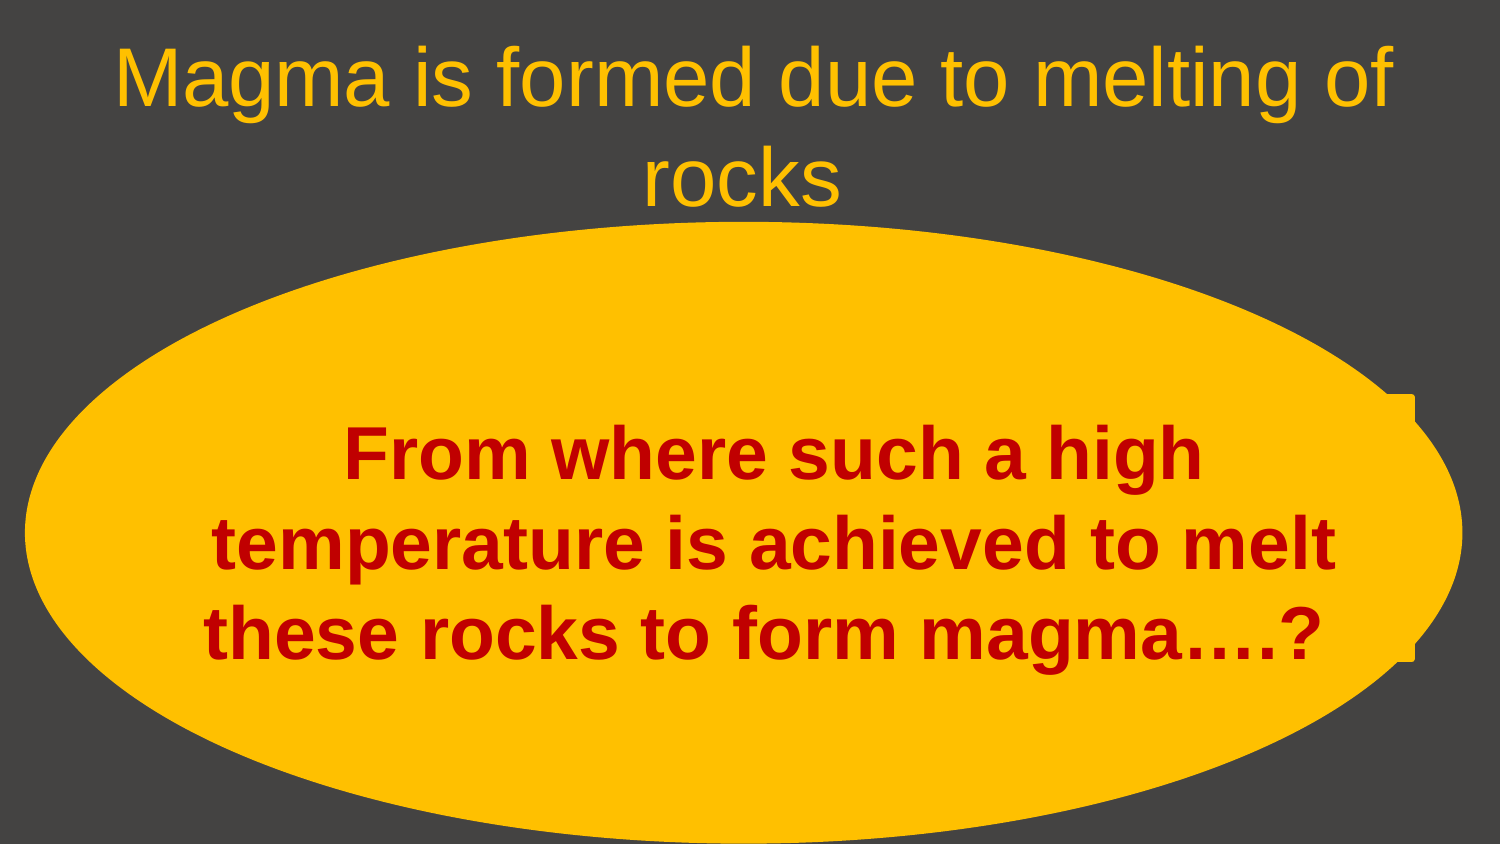

# Magma is formed due to melting of rocks

From where such a high temperature is achieved to melt these rocks to form magma….?